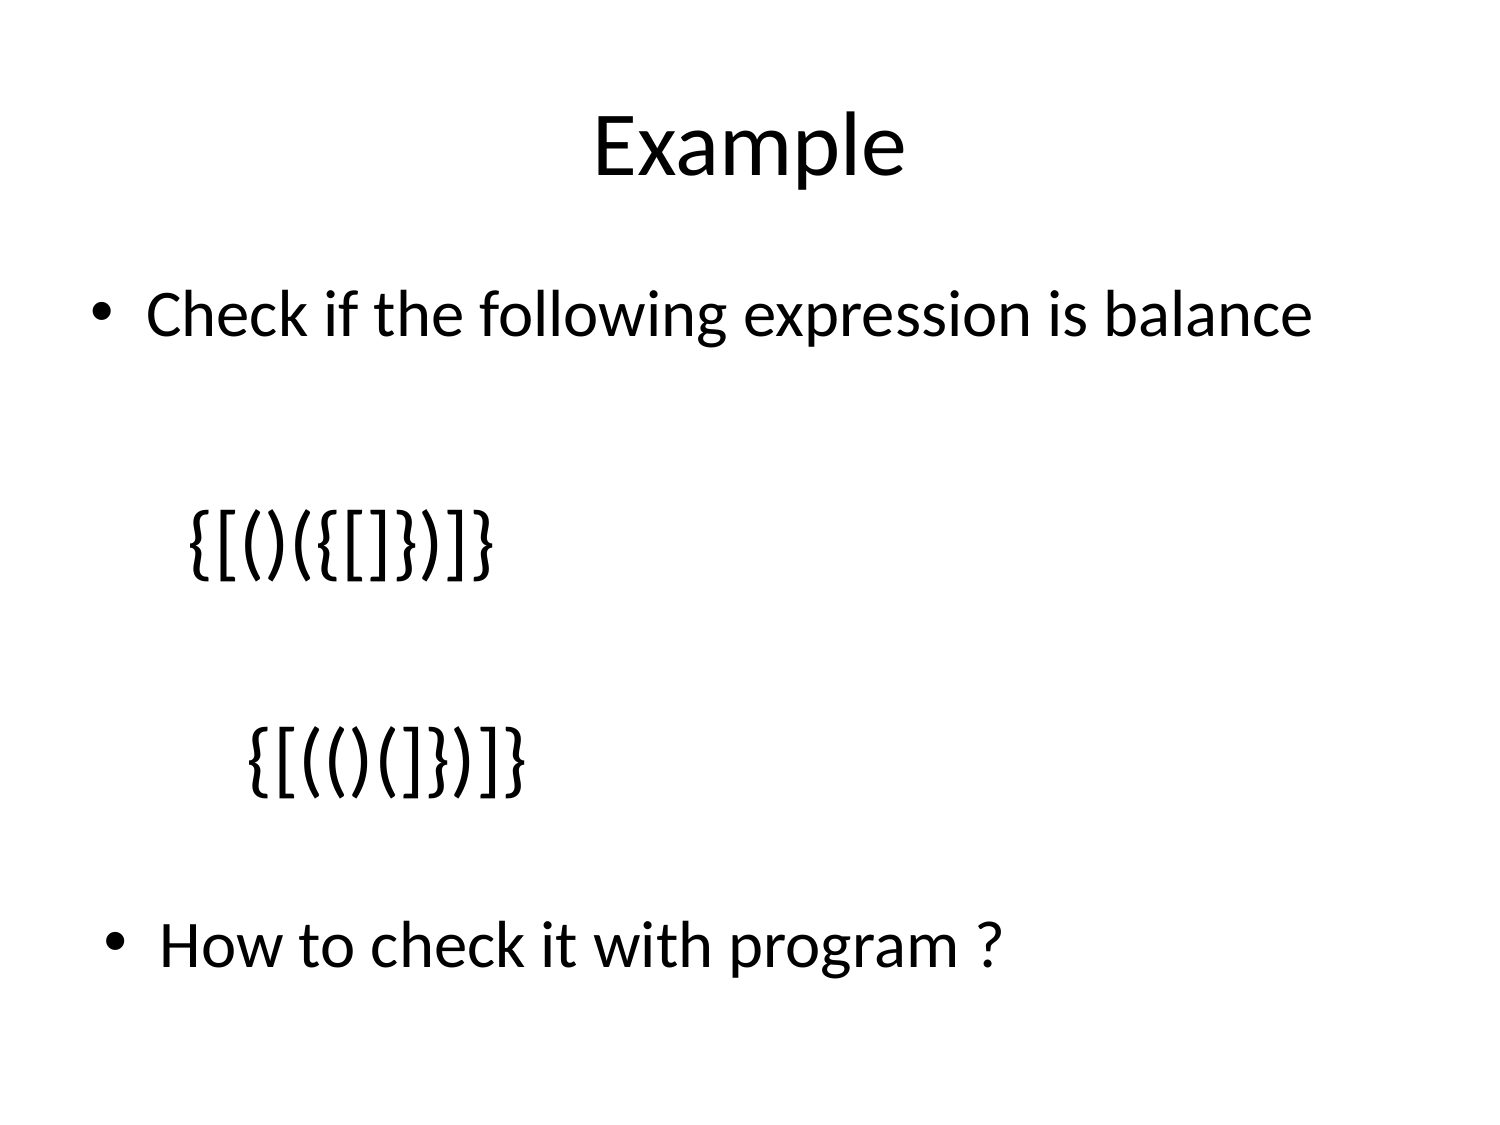

# Example
Check if the following expression is balance
{[()({[]})]}
{[(()(]})]}
How to check it with program ?